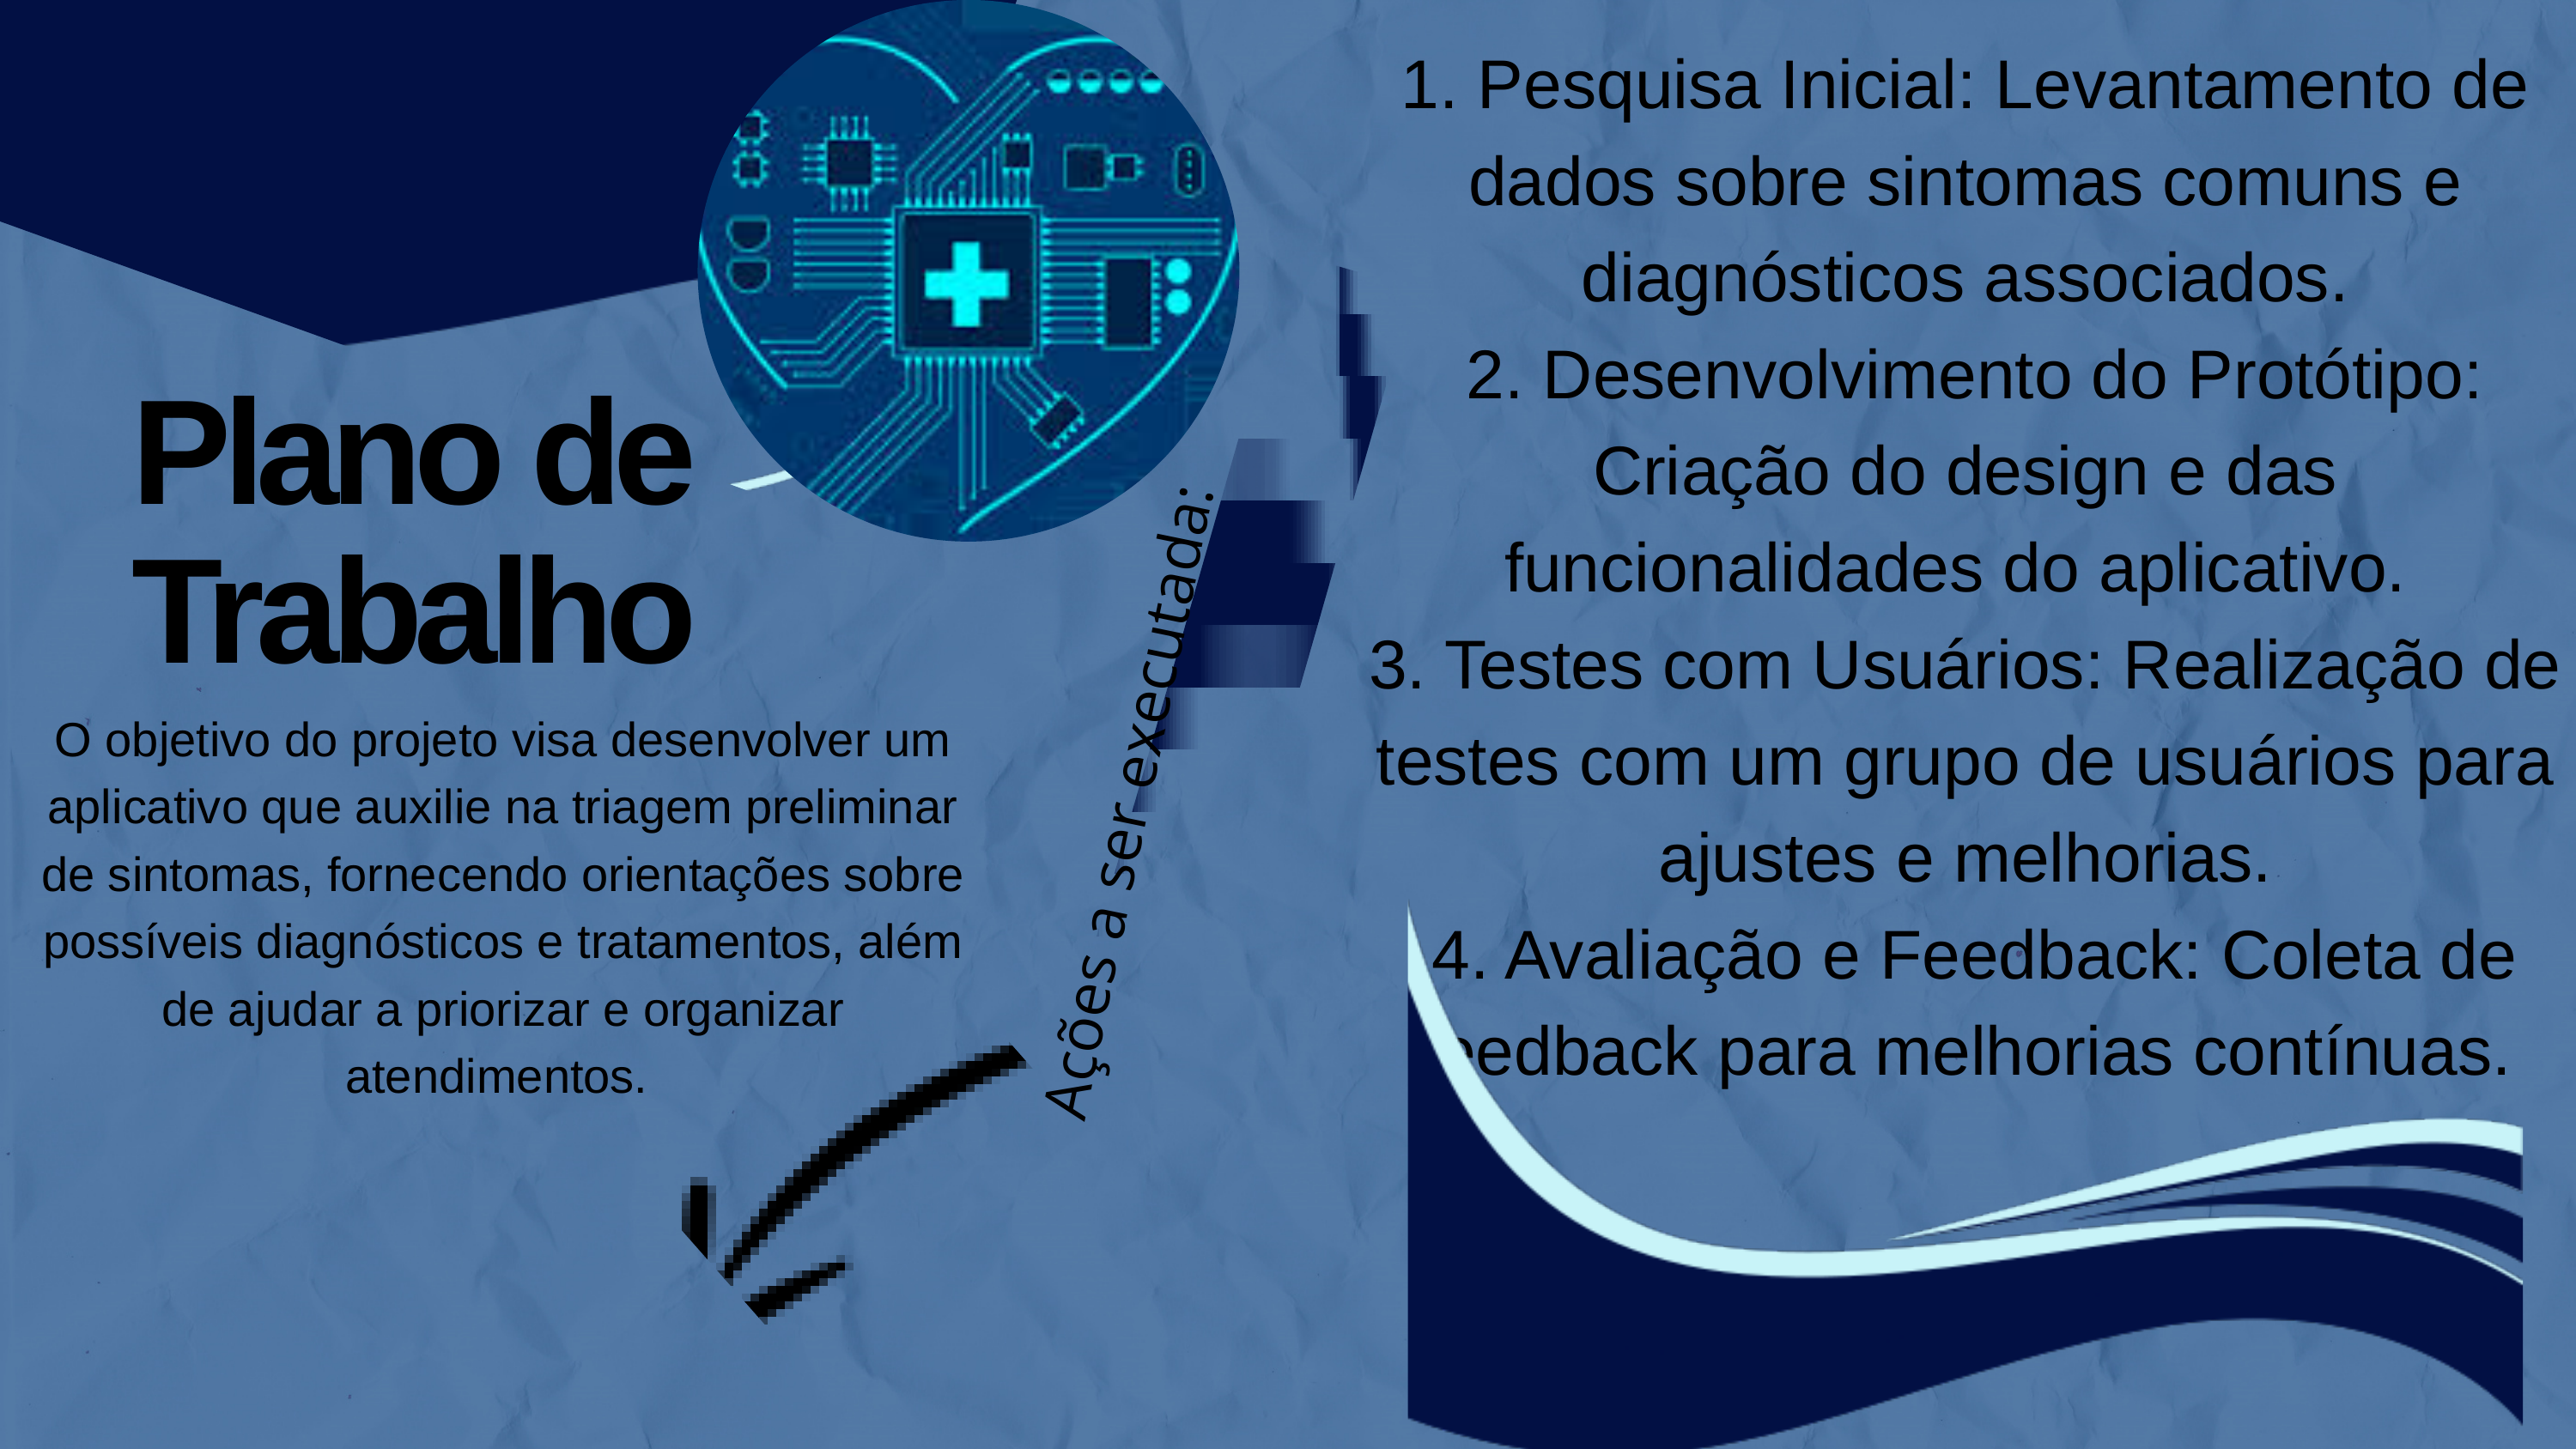

1. Pesquisa Inicial: Levantamento de dados sobre sintomas comuns e diagnósticos associados.
 2. Desenvolvimento do Protótipo: Criação do design e das funcionalidades do aplicativo.
3. Testes com Usuários: Realização de testes com um grupo de usuários para ajustes e melhorias.
 4. Avaliação e Feedback: Coleta de feedback para melhorias contínuas.
Plano de Trabalho

O objetivo do projeto visa desenvolver um aplicativo que auxilie na triagem preliminar de sintomas, fornecendo orientações sobre possíveis diagnósticos e tratamentos, além de ajudar a priorizar e organizar atendimentos.
Ações a ser executada: